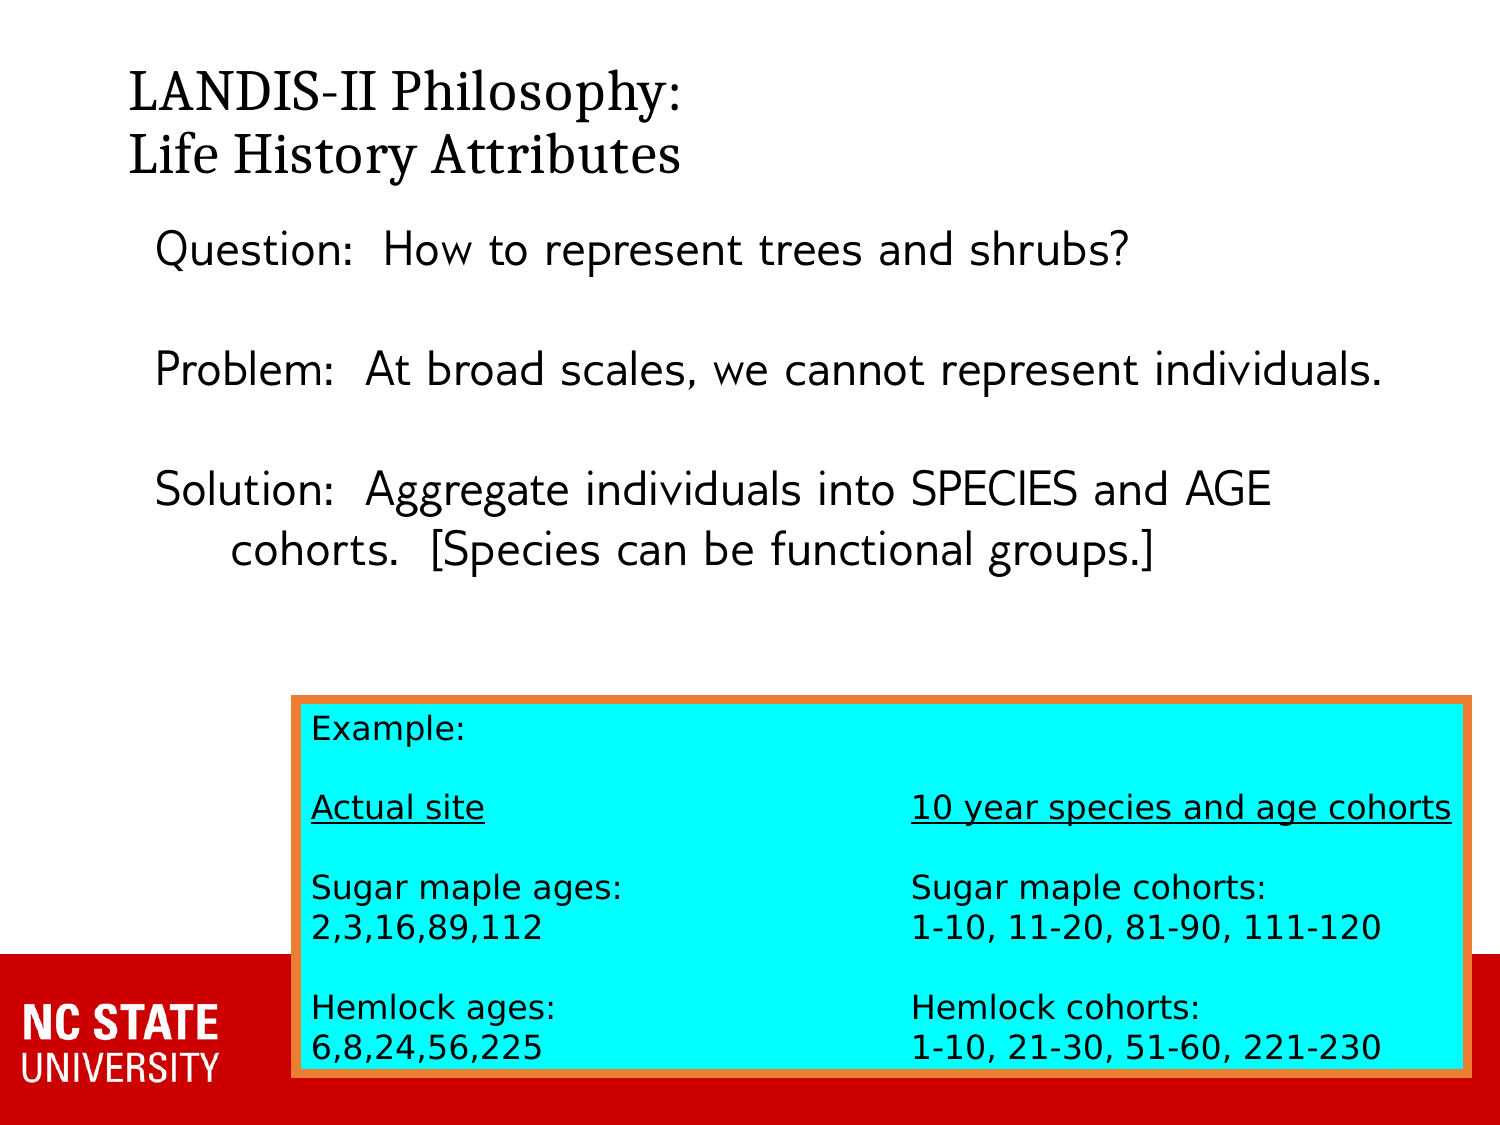

# LANDIS-II Philosophy: Life History Attributes
Question:  How to represent trees and shrubs?

Problem:  At broad scales, we cannot represent individuals.

Solution:  Aggregate individuals into SPECIES and AGE cohorts.  [Species can be functional groups.]
Example:

Actual site			10 year species and age cohorts

Sugar maple ages:		Sugar maple cohorts:
2,3,16,89,112			1-10, 11-20, 81-90, 111-120

Hemlock ages:			Hemlock cohorts:
6,8,24,56,225			1-10, 21-30, 51-60, 221-230